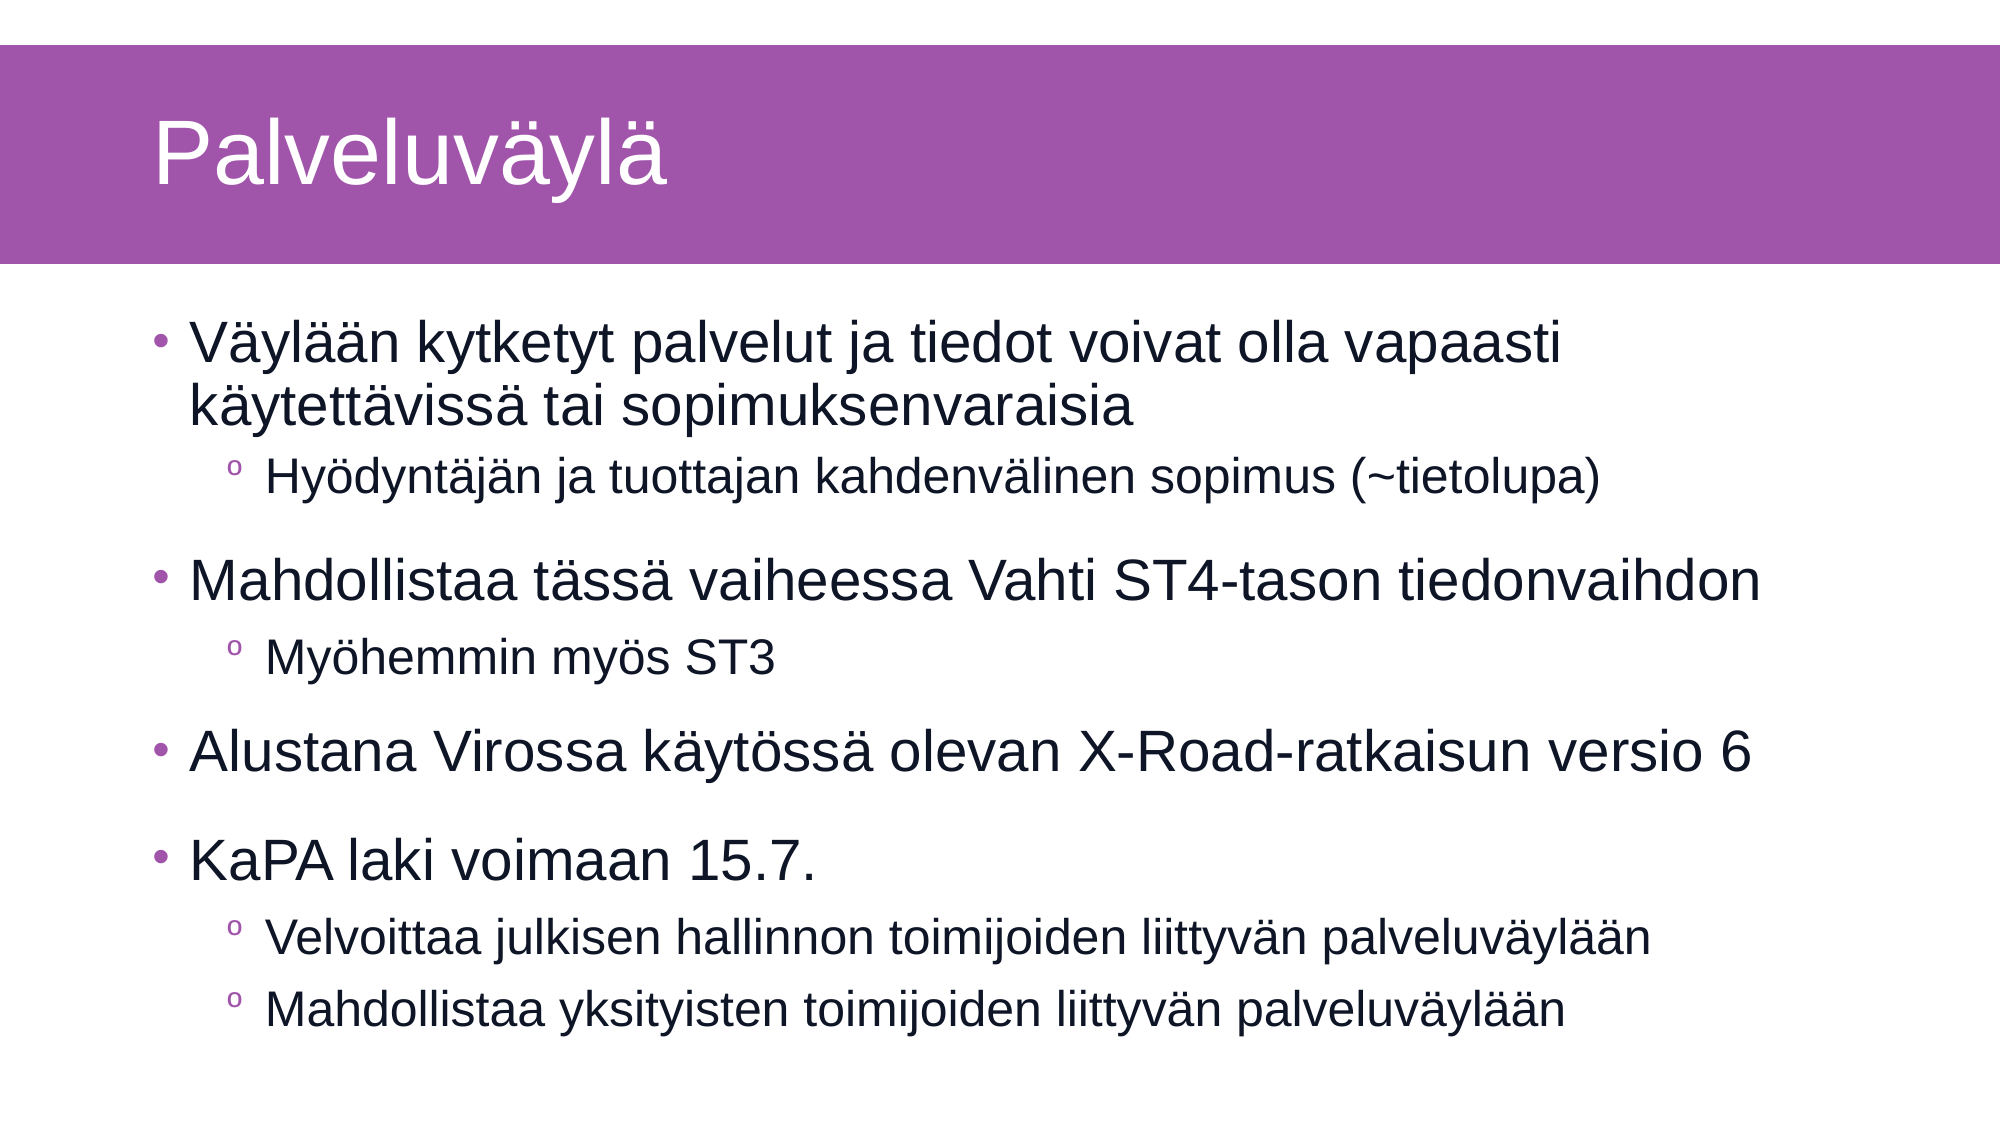

# Palveluväylä
Väylään kytketyt palvelut ja tiedot voivat olla vapaasti käytettävissä tai sopimuksenvaraisia
Hyödyntäjän ja tuottajan kahdenvälinen sopimus (~tietolupa)
Mahdollistaa tässä vaiheessa Vahti ST4-tason tiedonvaihdon
Myöhemmin myös ST3
Alustana Virossa käytössä olevan X-Road-ratkaisun versio 6
KaPA laki voimaan 15.7.
Velvoittaa julkisen hallinnon toimijoiden liittyvän palveluväylään
Mahdollistaa yksityisten toimijoiden liittyvän palveluväylään